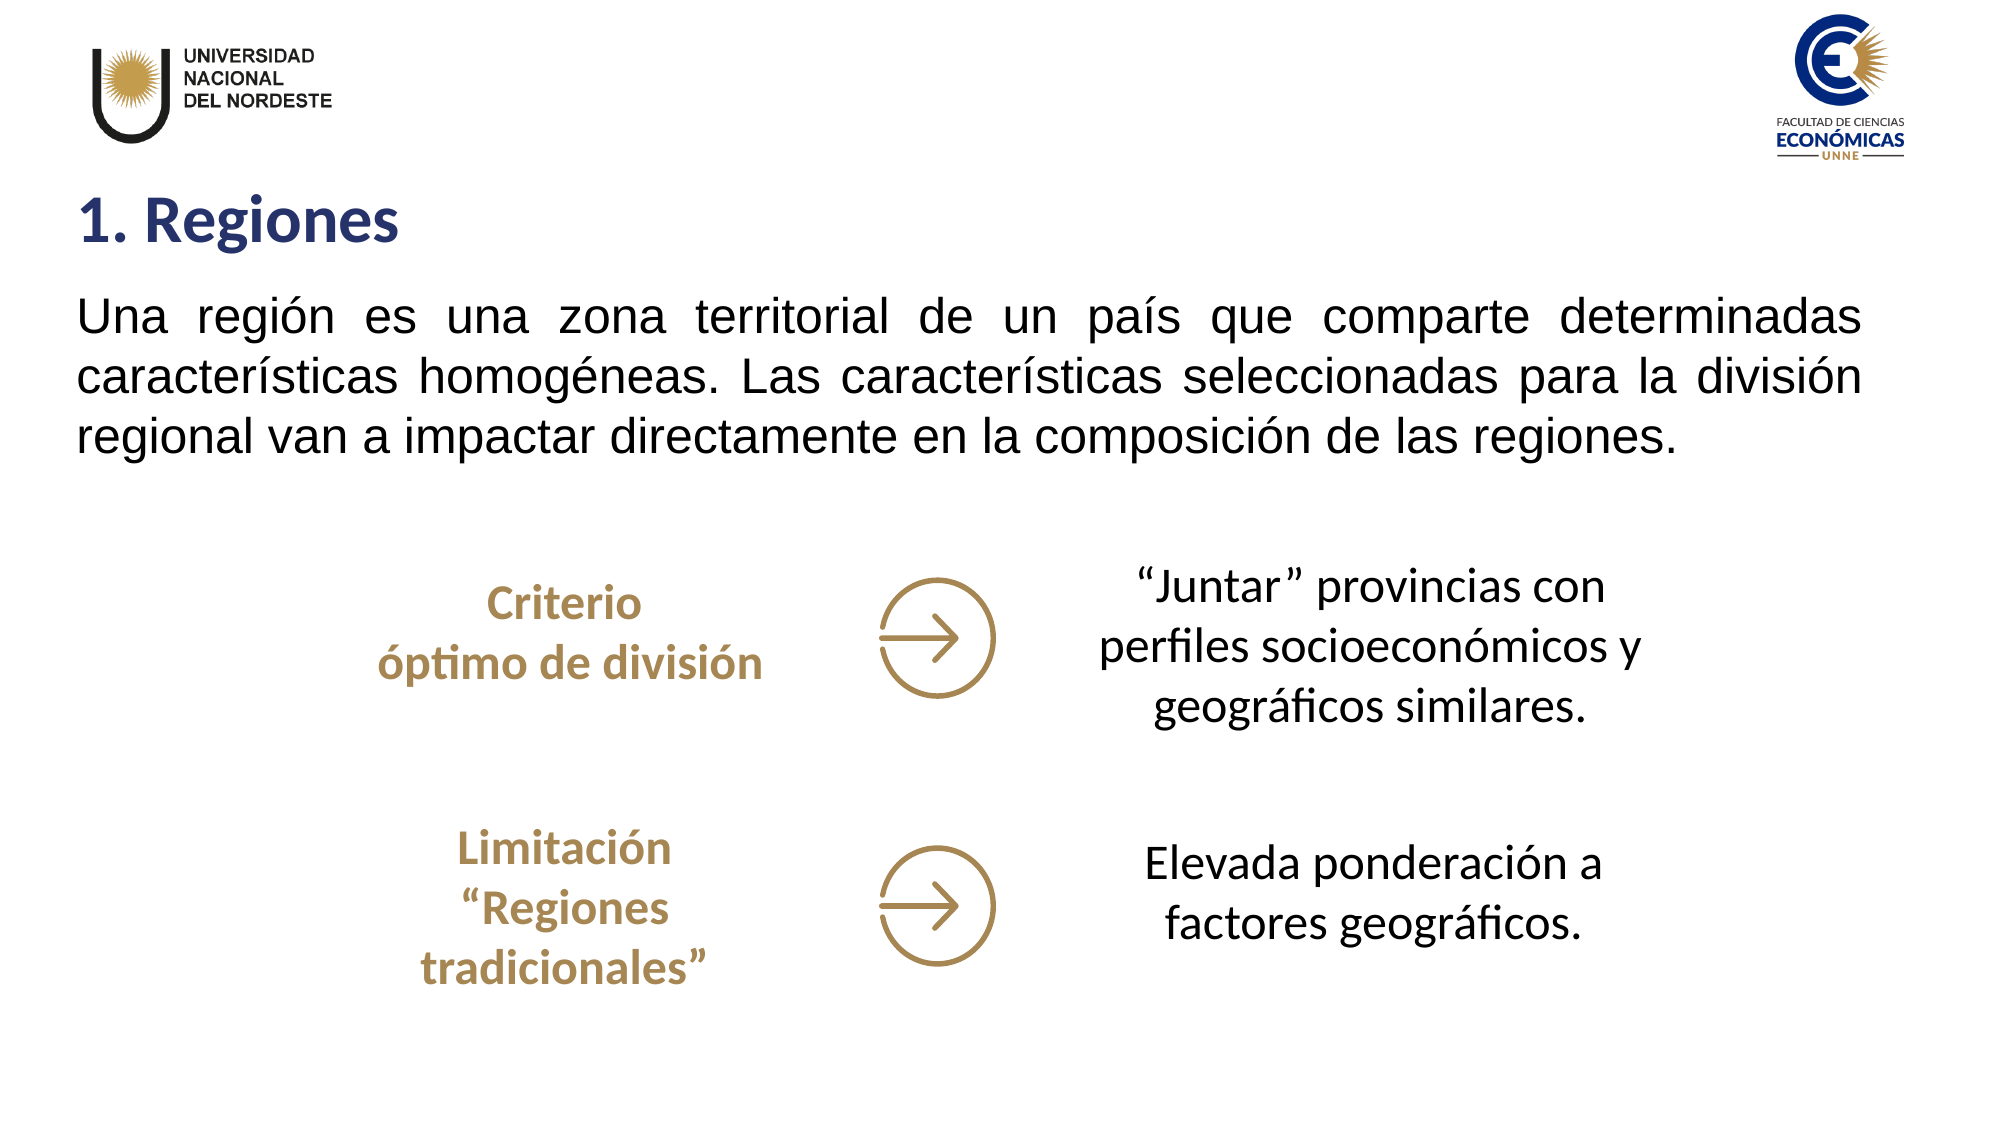

1. Regiones

Una región es una zona territorial de un país que comparte determinadas características homogéneas. Las características seleccionadas para la división regional van a impactar directamente en la composición de las regiones.
“Juntar” provincias con perfiles socioeconómicos y geográficos similares.

Criterio
 óptimo de división

Limitación
“Regiones tradicionales”
Elevada ponderación a factores geográficos.